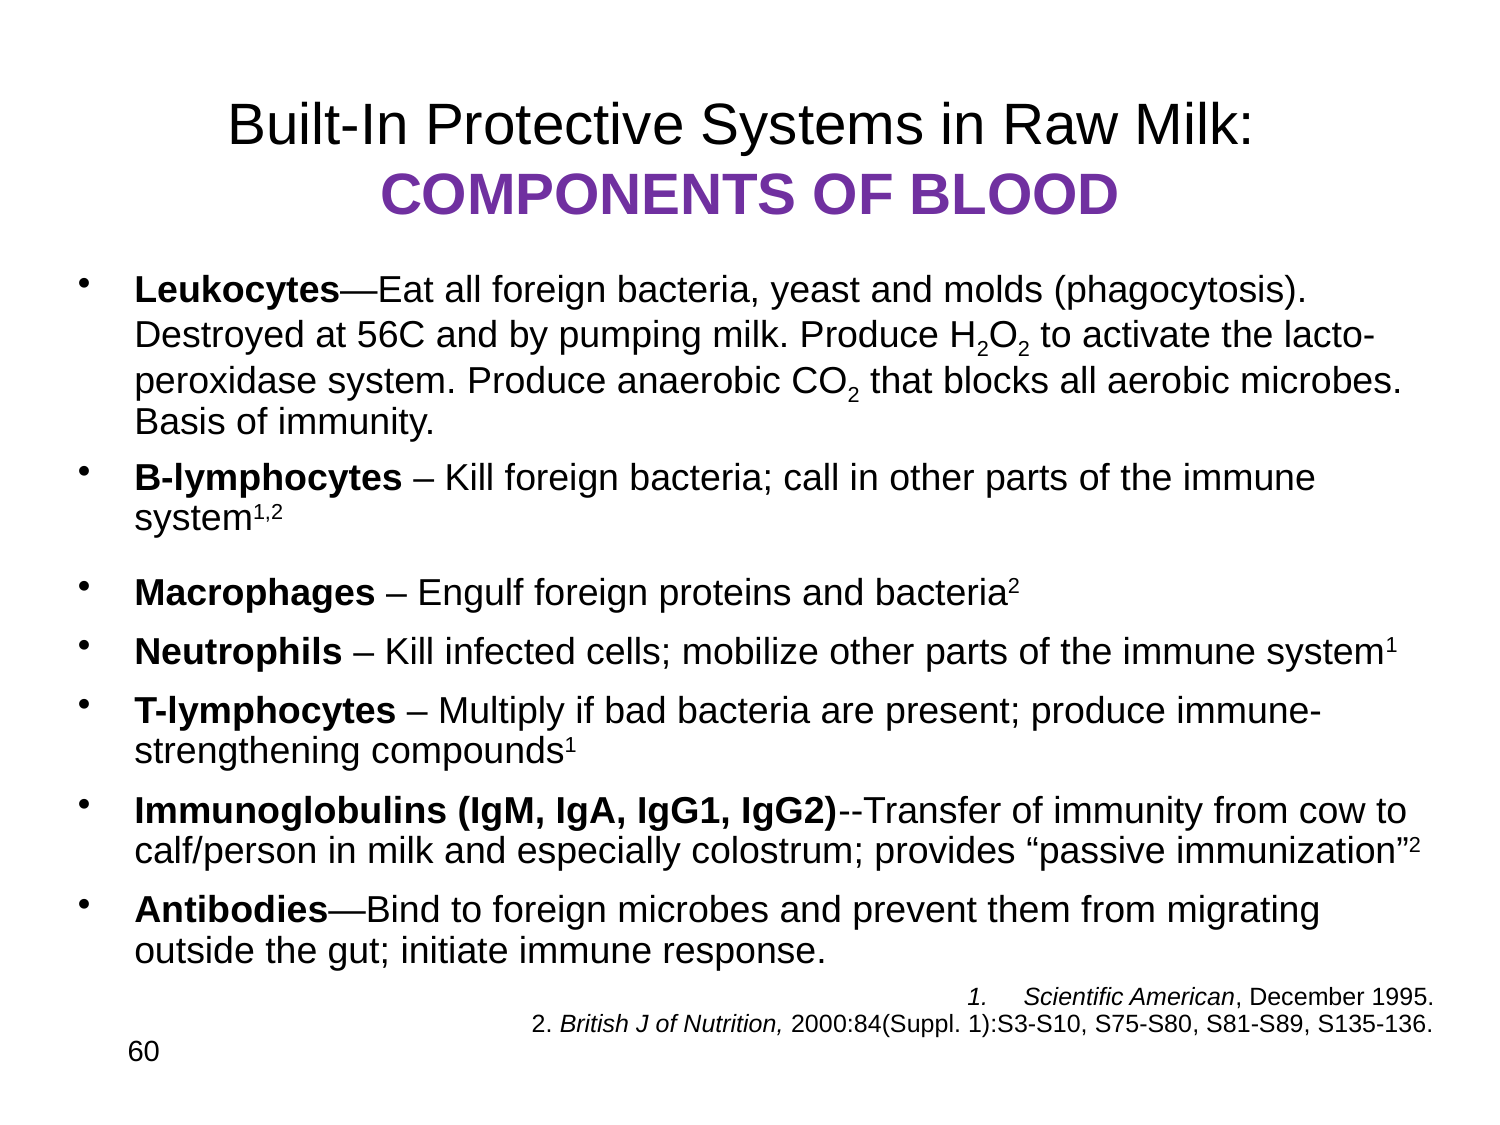

# Built-In Protective Systems in Raw Milk: COMPONENTS OF BLOOD
Leukocytes—Eat all foreign bacteria, yeast and molds (phagocytosis). Destroyed at 56C and by pumping milk. Produce H2O2 to activate the lacto-peroxidase system. Produce anaerobic CO2 that blocks all aerobic microbes. Basis of immunity.
B-lymphocytes – Kill foreign bacteria; call in other parts of the immune system1,2
Macrophages – Engulf foreign proteins and bacteria2
Neutrophils – Kill infected cells; mobilize other parts of the immune system1
T-lymphocytes – Multiply if bad bacteria are present; produce immune-strengthening compounds1
Immunoglobulins (IgM, IgA, IgG1, IgG2)--Transfer of immunity from cow to calf/person in milk and especially colostrum; provides “passive immunization”2
Antibodies—Bind to foreign microbes and prevent them from migrating outside the gut; initiate immune response.
Scientific American, December 1995.
2. British J of Nutrition, 2000:84(Suppl. 1):S3-S10, S75-S80, S81-S89, S135-136.

60